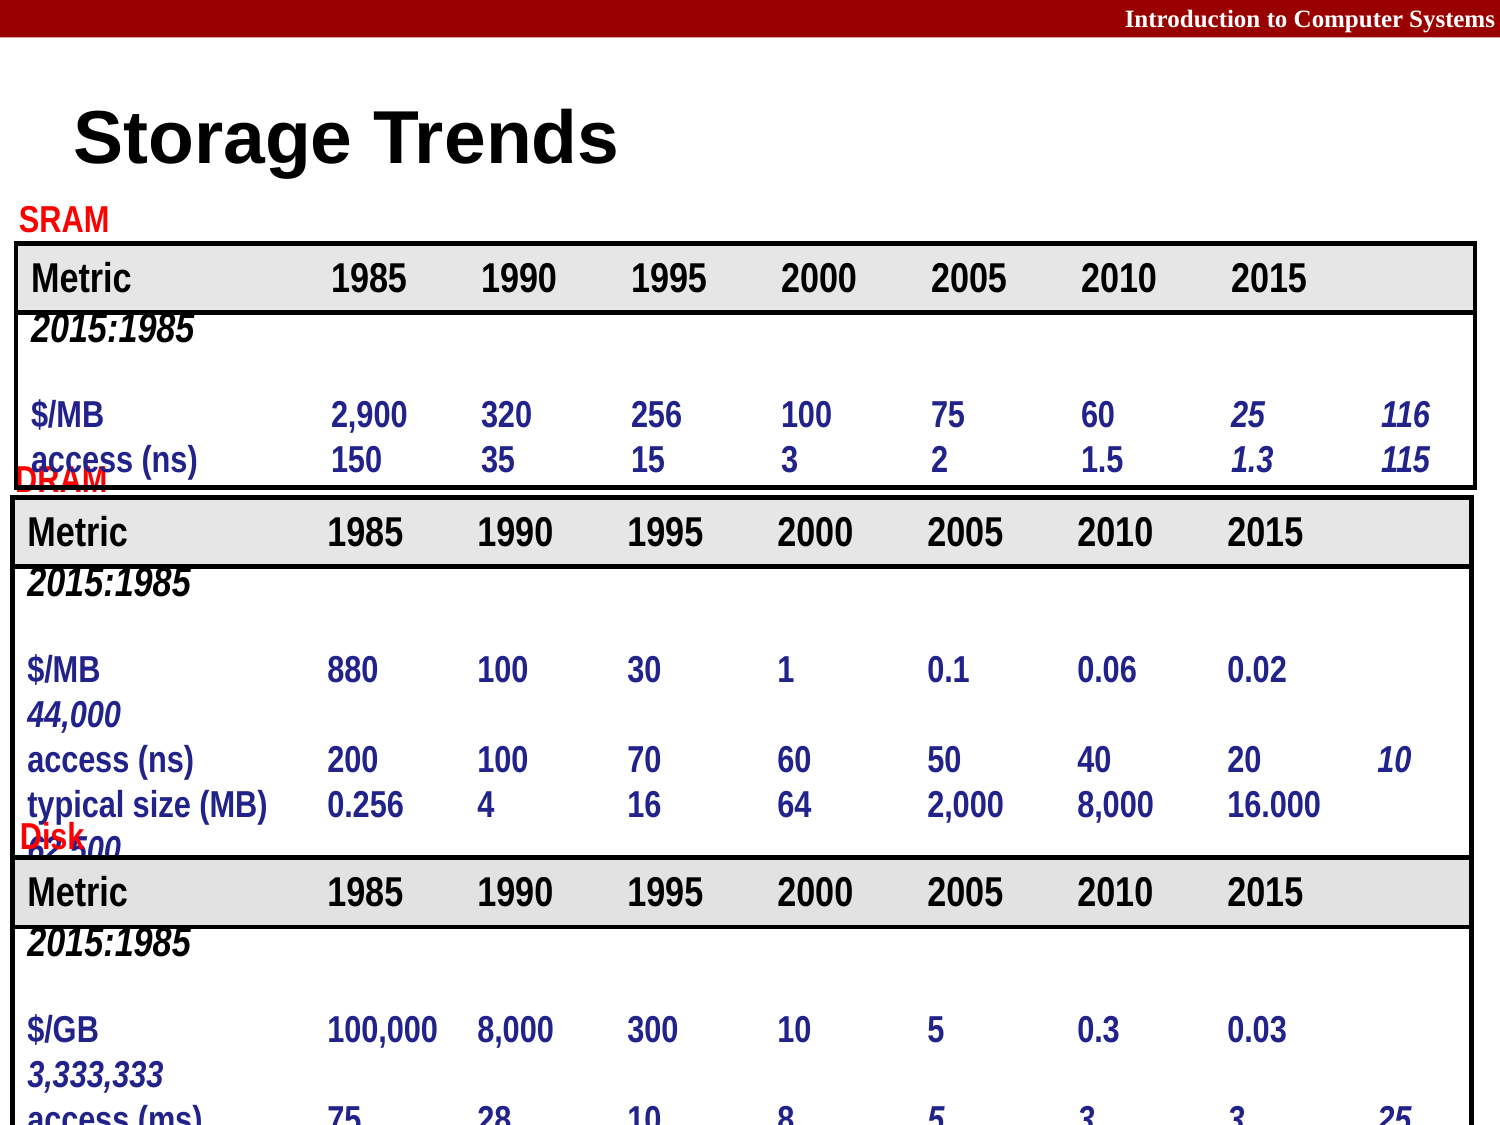

# Storage Trends
SRAM

Metric		1985	1990	1995	2000	2005	2010	2015	2015:1985

$/MB		2,900	320	256	100	75	60	25	116
access (ns)	150	35	15	3	2	1.5	1.3	115
DRAM

Metric		1985	1990	1995	2000	2005	2010	2015	2015:1985

$/MB		880	100	30	1	0.1	0.06	0.02	44,000
access (ns)	200	100	70	60	50	40	20	10
typical size (MB) 	0.256	4	16	64	2,000	8,000	16.000	62,500

Disk

Metric		1985	1990	1995	2000	2005	2010	2015	2015:1985

$/GB		100,000	8,000	300	10	5	0.3	0.03	3,333,333
access (ms)	75	28	10	8	5	3	3	25
typical size (GB) 	0.01	0.16	1	20	160	1,500	3,000	300,000